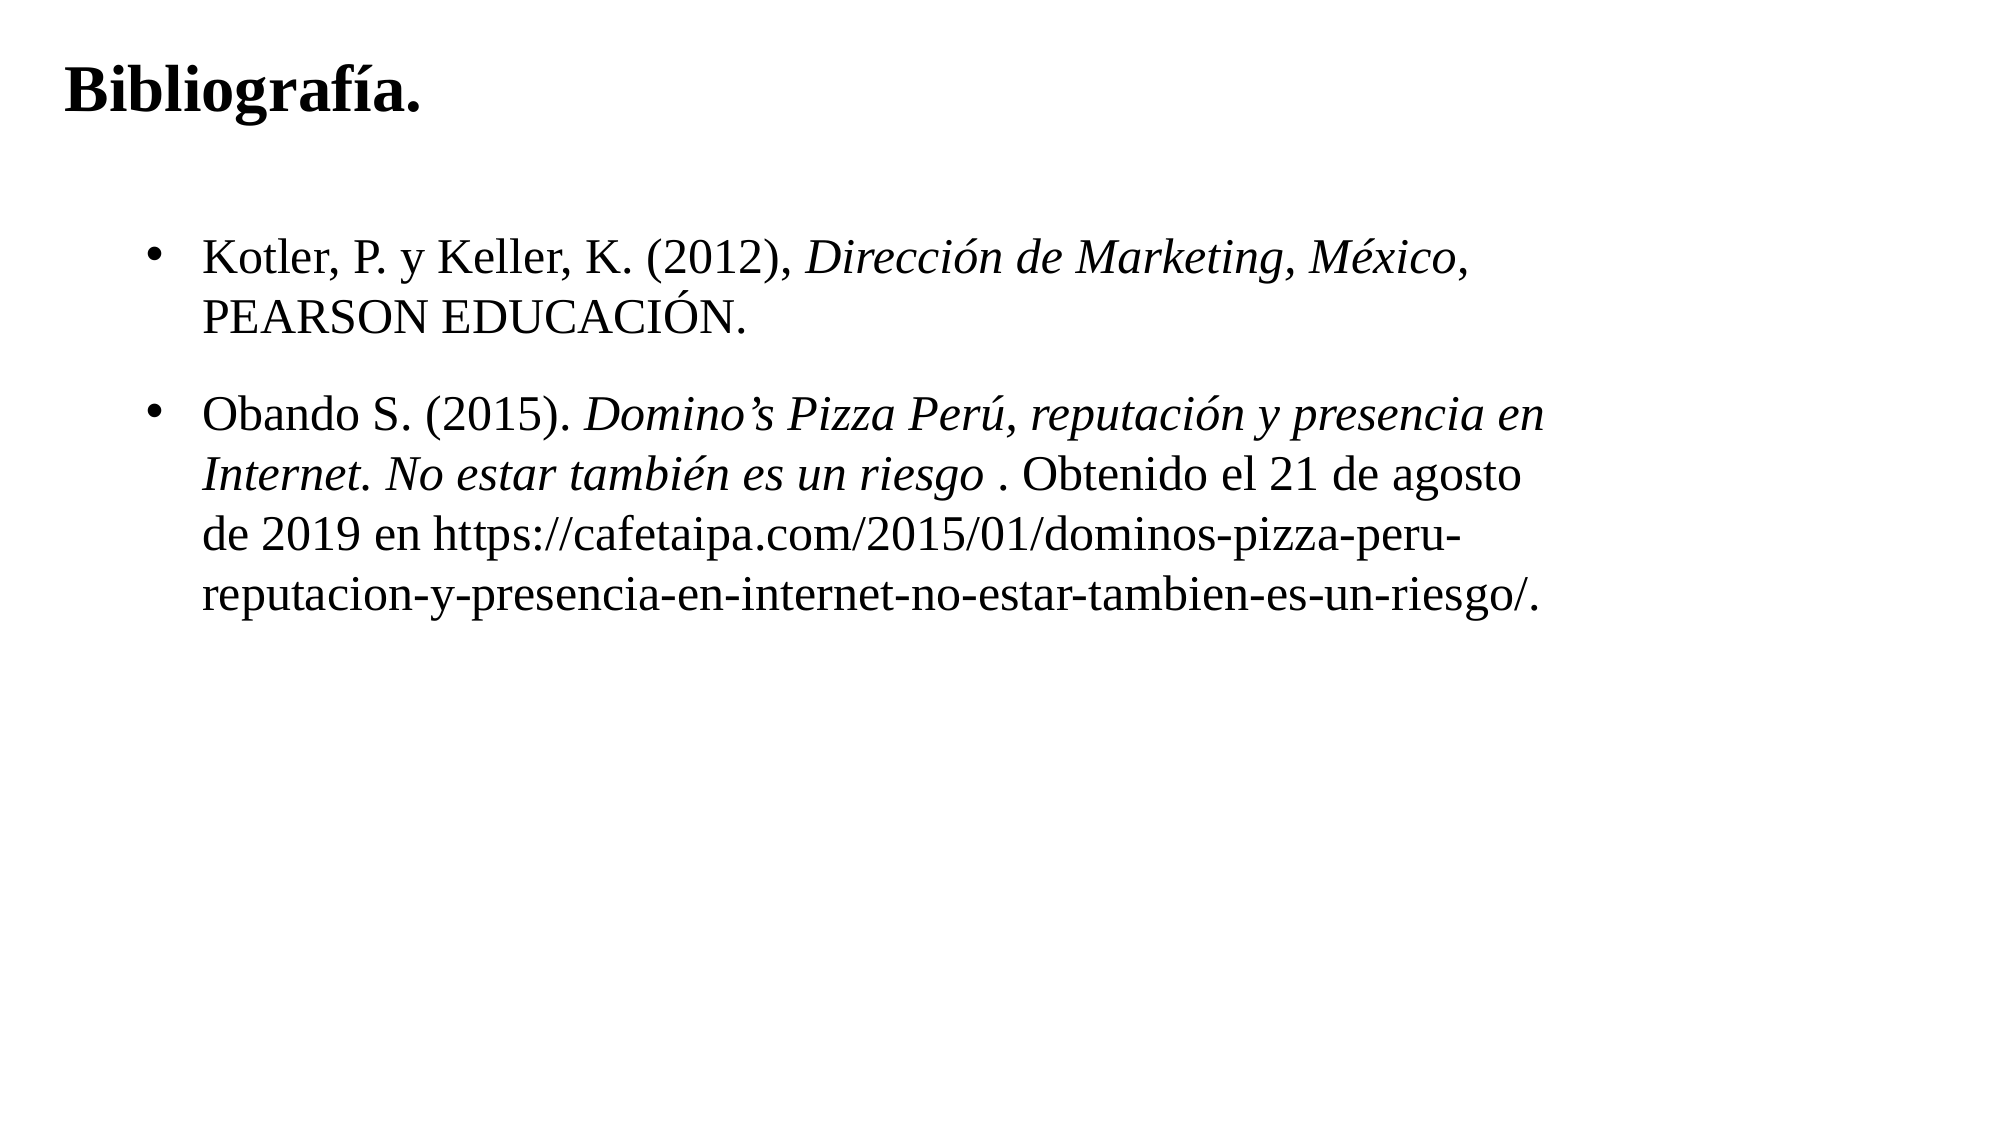

Bibliografía.
Kotler, P. y Keller, K. (2012), Dirección de Marketing, México, PEARSON EDUCACIÓN.
Obando S. (2015). Domino’s Pizza Perú, reputación y presencia en Internet. No estar también es un riesgo . Obtenido el 21 de agosto de 2019 en https://cafetaipa.com/2015/01/dominos-pizza-peru-reputacion-y-presencia-en-internet-no-estar-tambien-es-un-riesgo/.